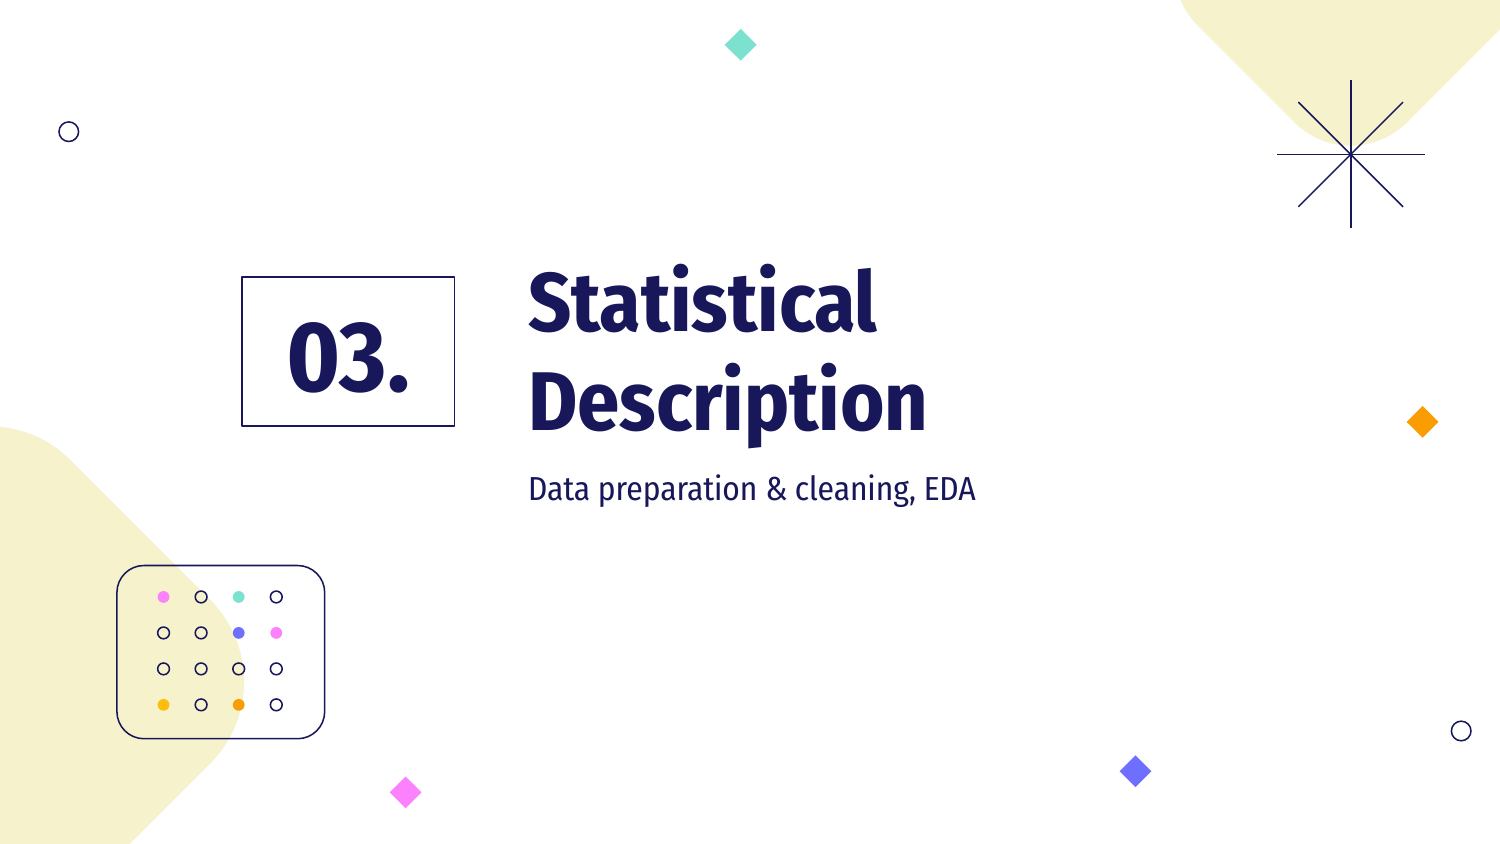

# Statistical Description

03.
Data preparation & cleaning, EDA